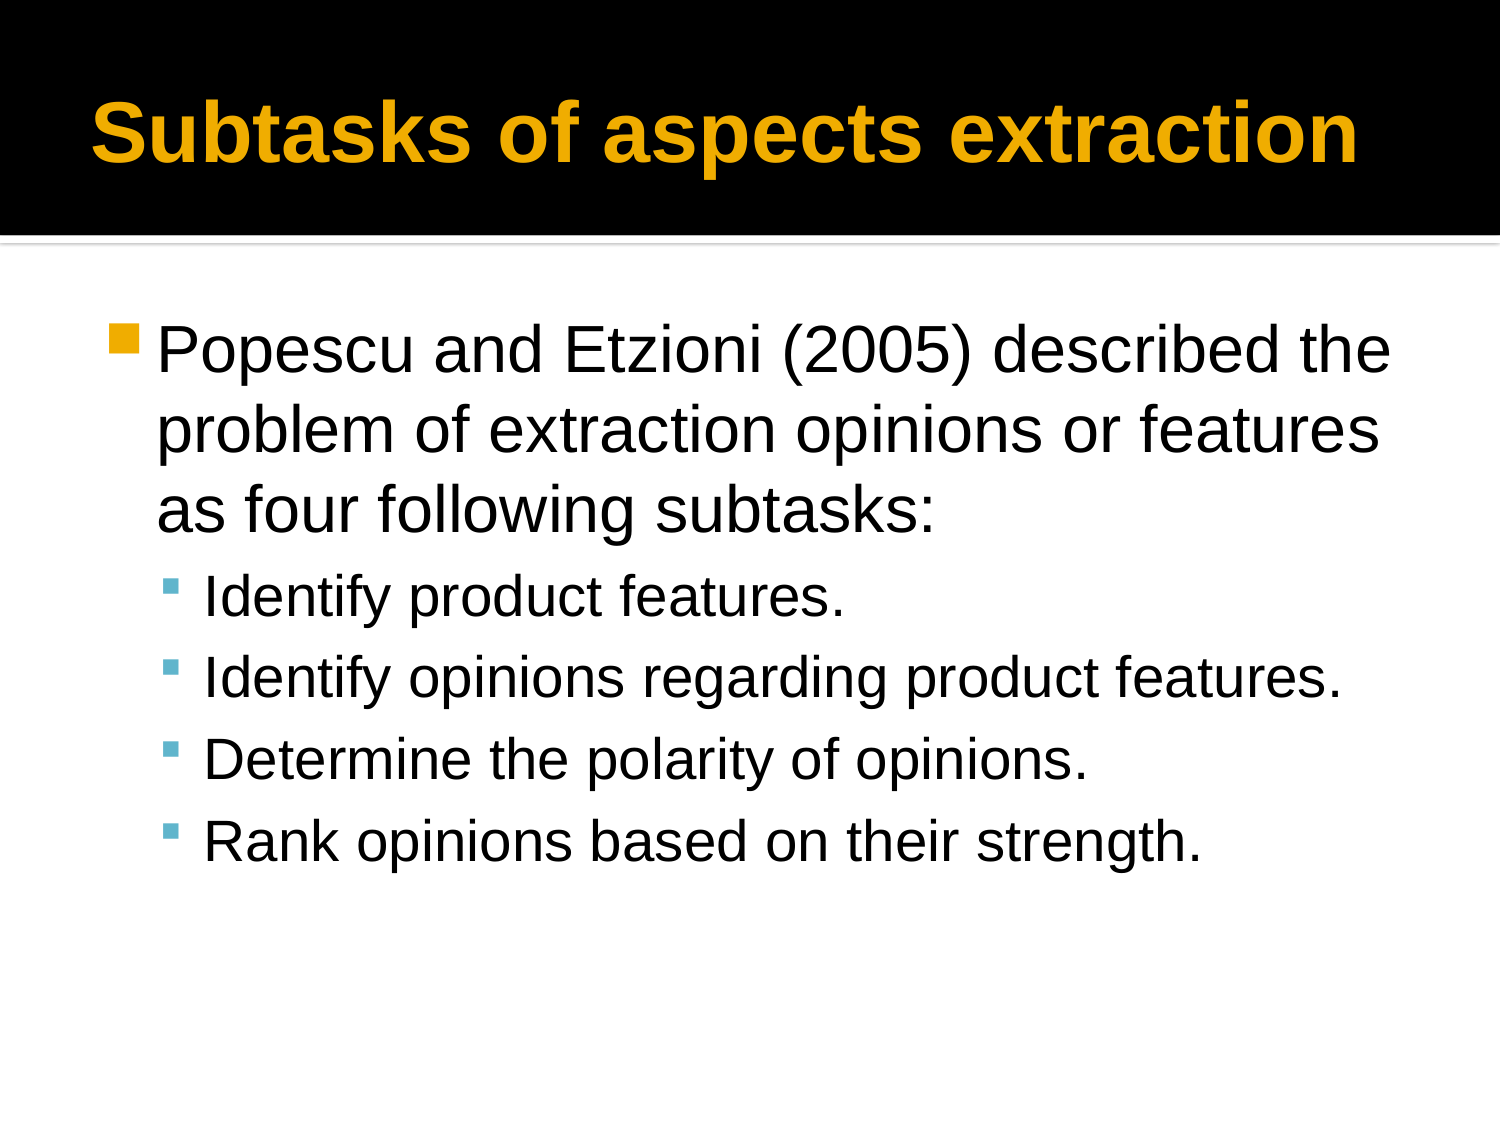

# Subtasks of aspects extraction
Popescu and Etzioni (2005) described the problem of extraction opinions or features as four following subtasks:
Identify product features.
Identify opinions regarding product features.
Determine the polarity of opinions.
Rank opinions based on their strength.